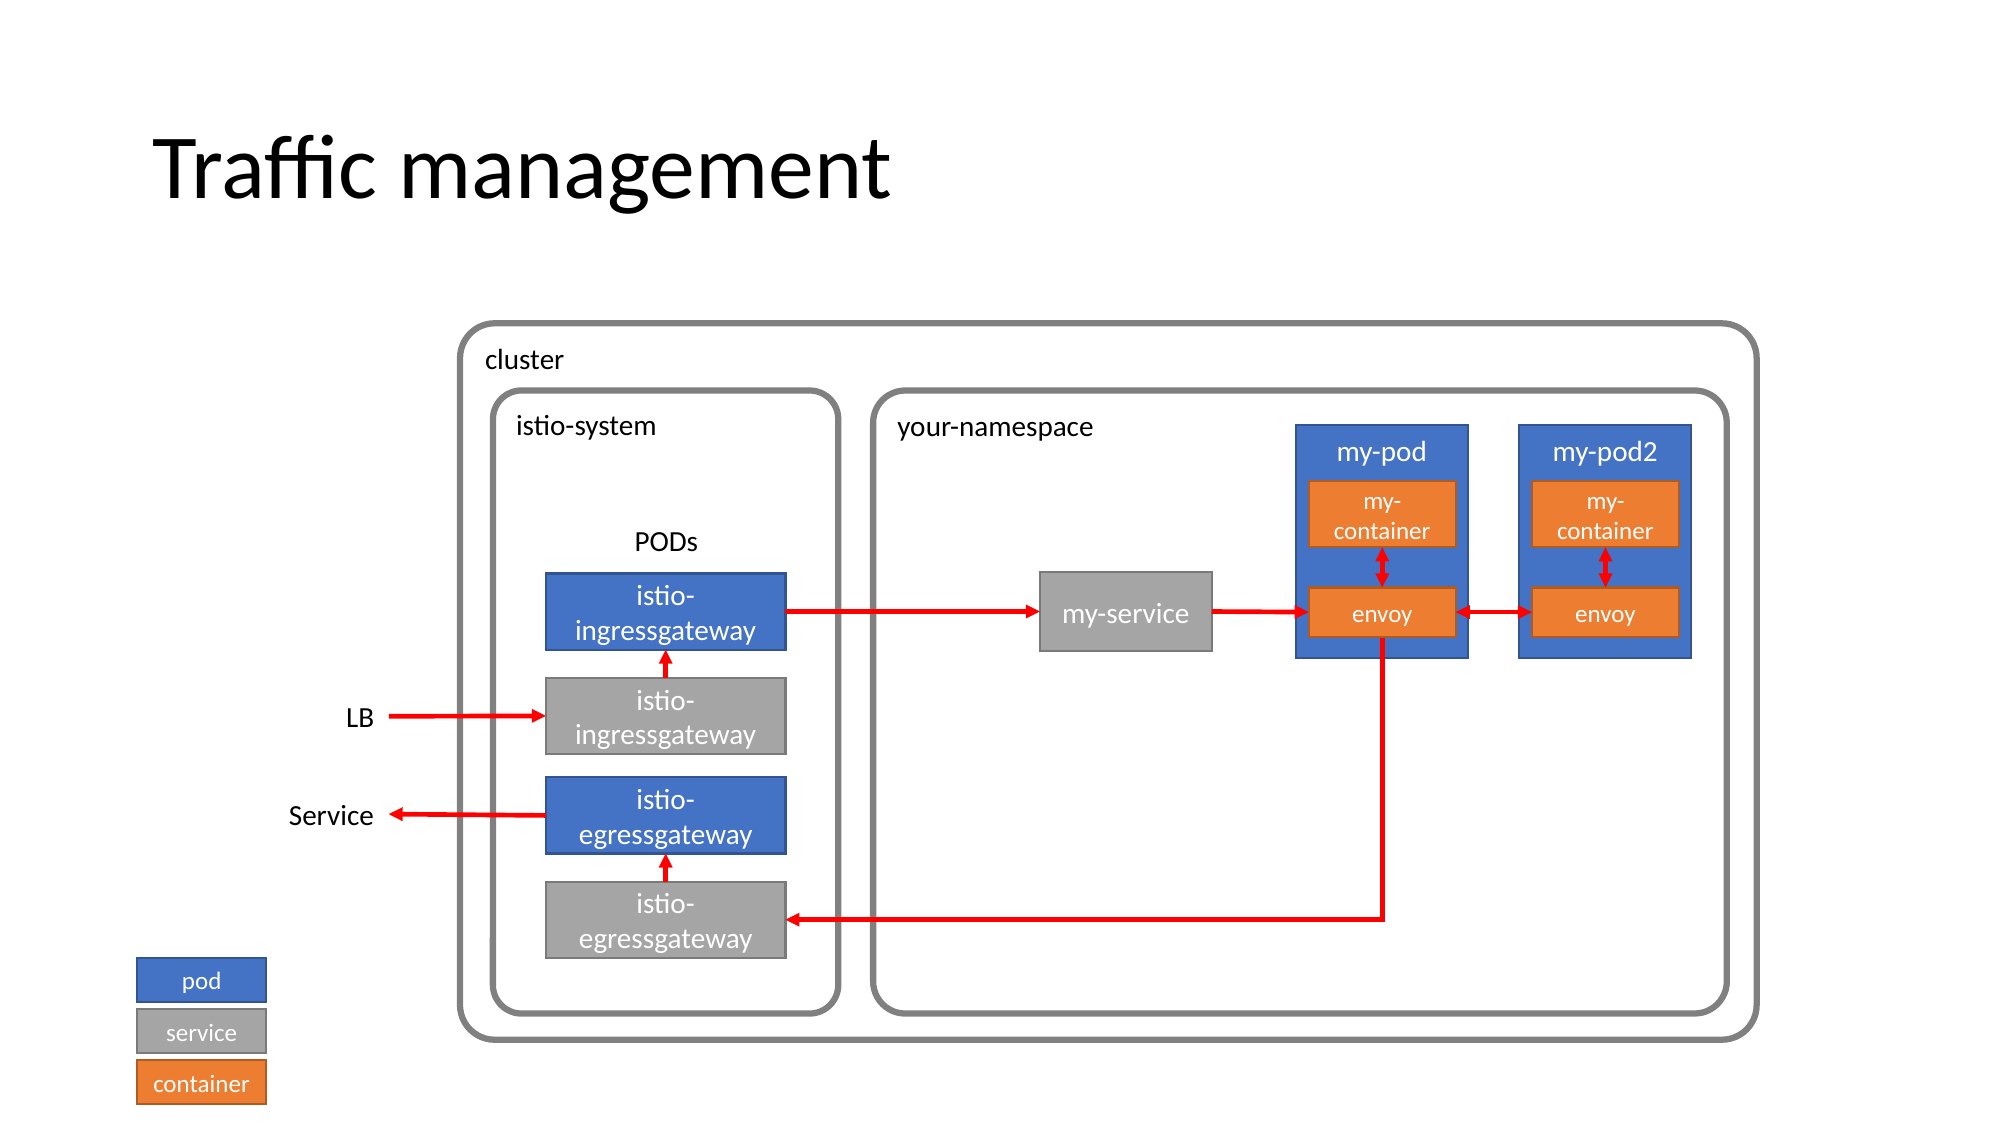

# Traffic management
cluster
istio-system
your-namespace
my-pod
my-pod2
my-container
my-container
PODs
my-service
istio-ingressgateway
envoy
envoy
istio-ingressgateway
LB
istio-egressgateway
Service
istio-egressgateway
pod
service
container